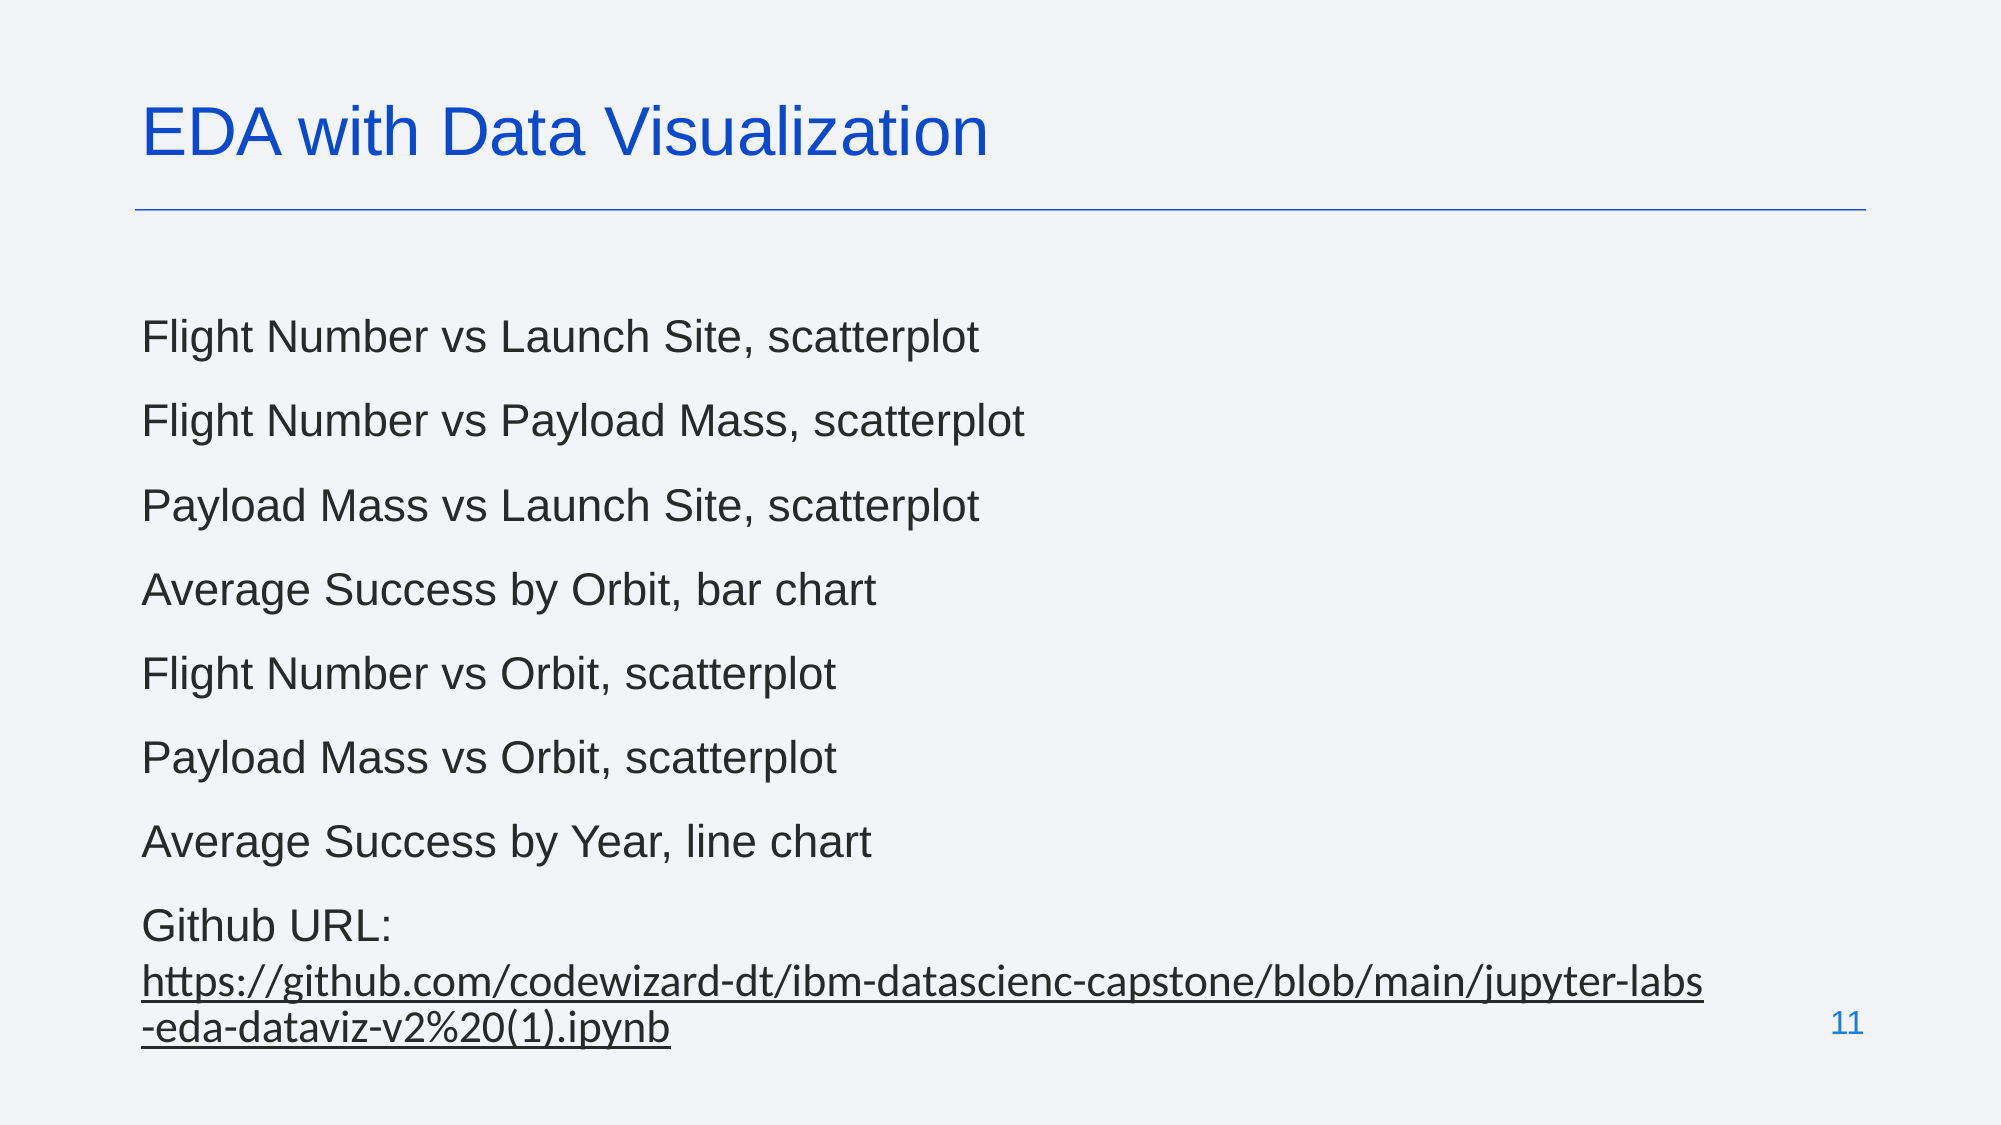

EDA with Data Visualization
Flight Number vs Launch Site, scatterplot
Flight Number vs Payload Mass, scatterplot
Payload Mass vs Launch Site, scatterplot
Average Success by Orbit, bar chart
Flight Number vs Orbit, scatterplot
Payload Mass vs Orbit, scatterplot
Average Success by Year, line chart
Github URL: https://github.com/codewizard-dt/ibm-datascienc-capstone/blob/main/jupyter-labs-eda-dataviz-v2%20(1).ipynb
11